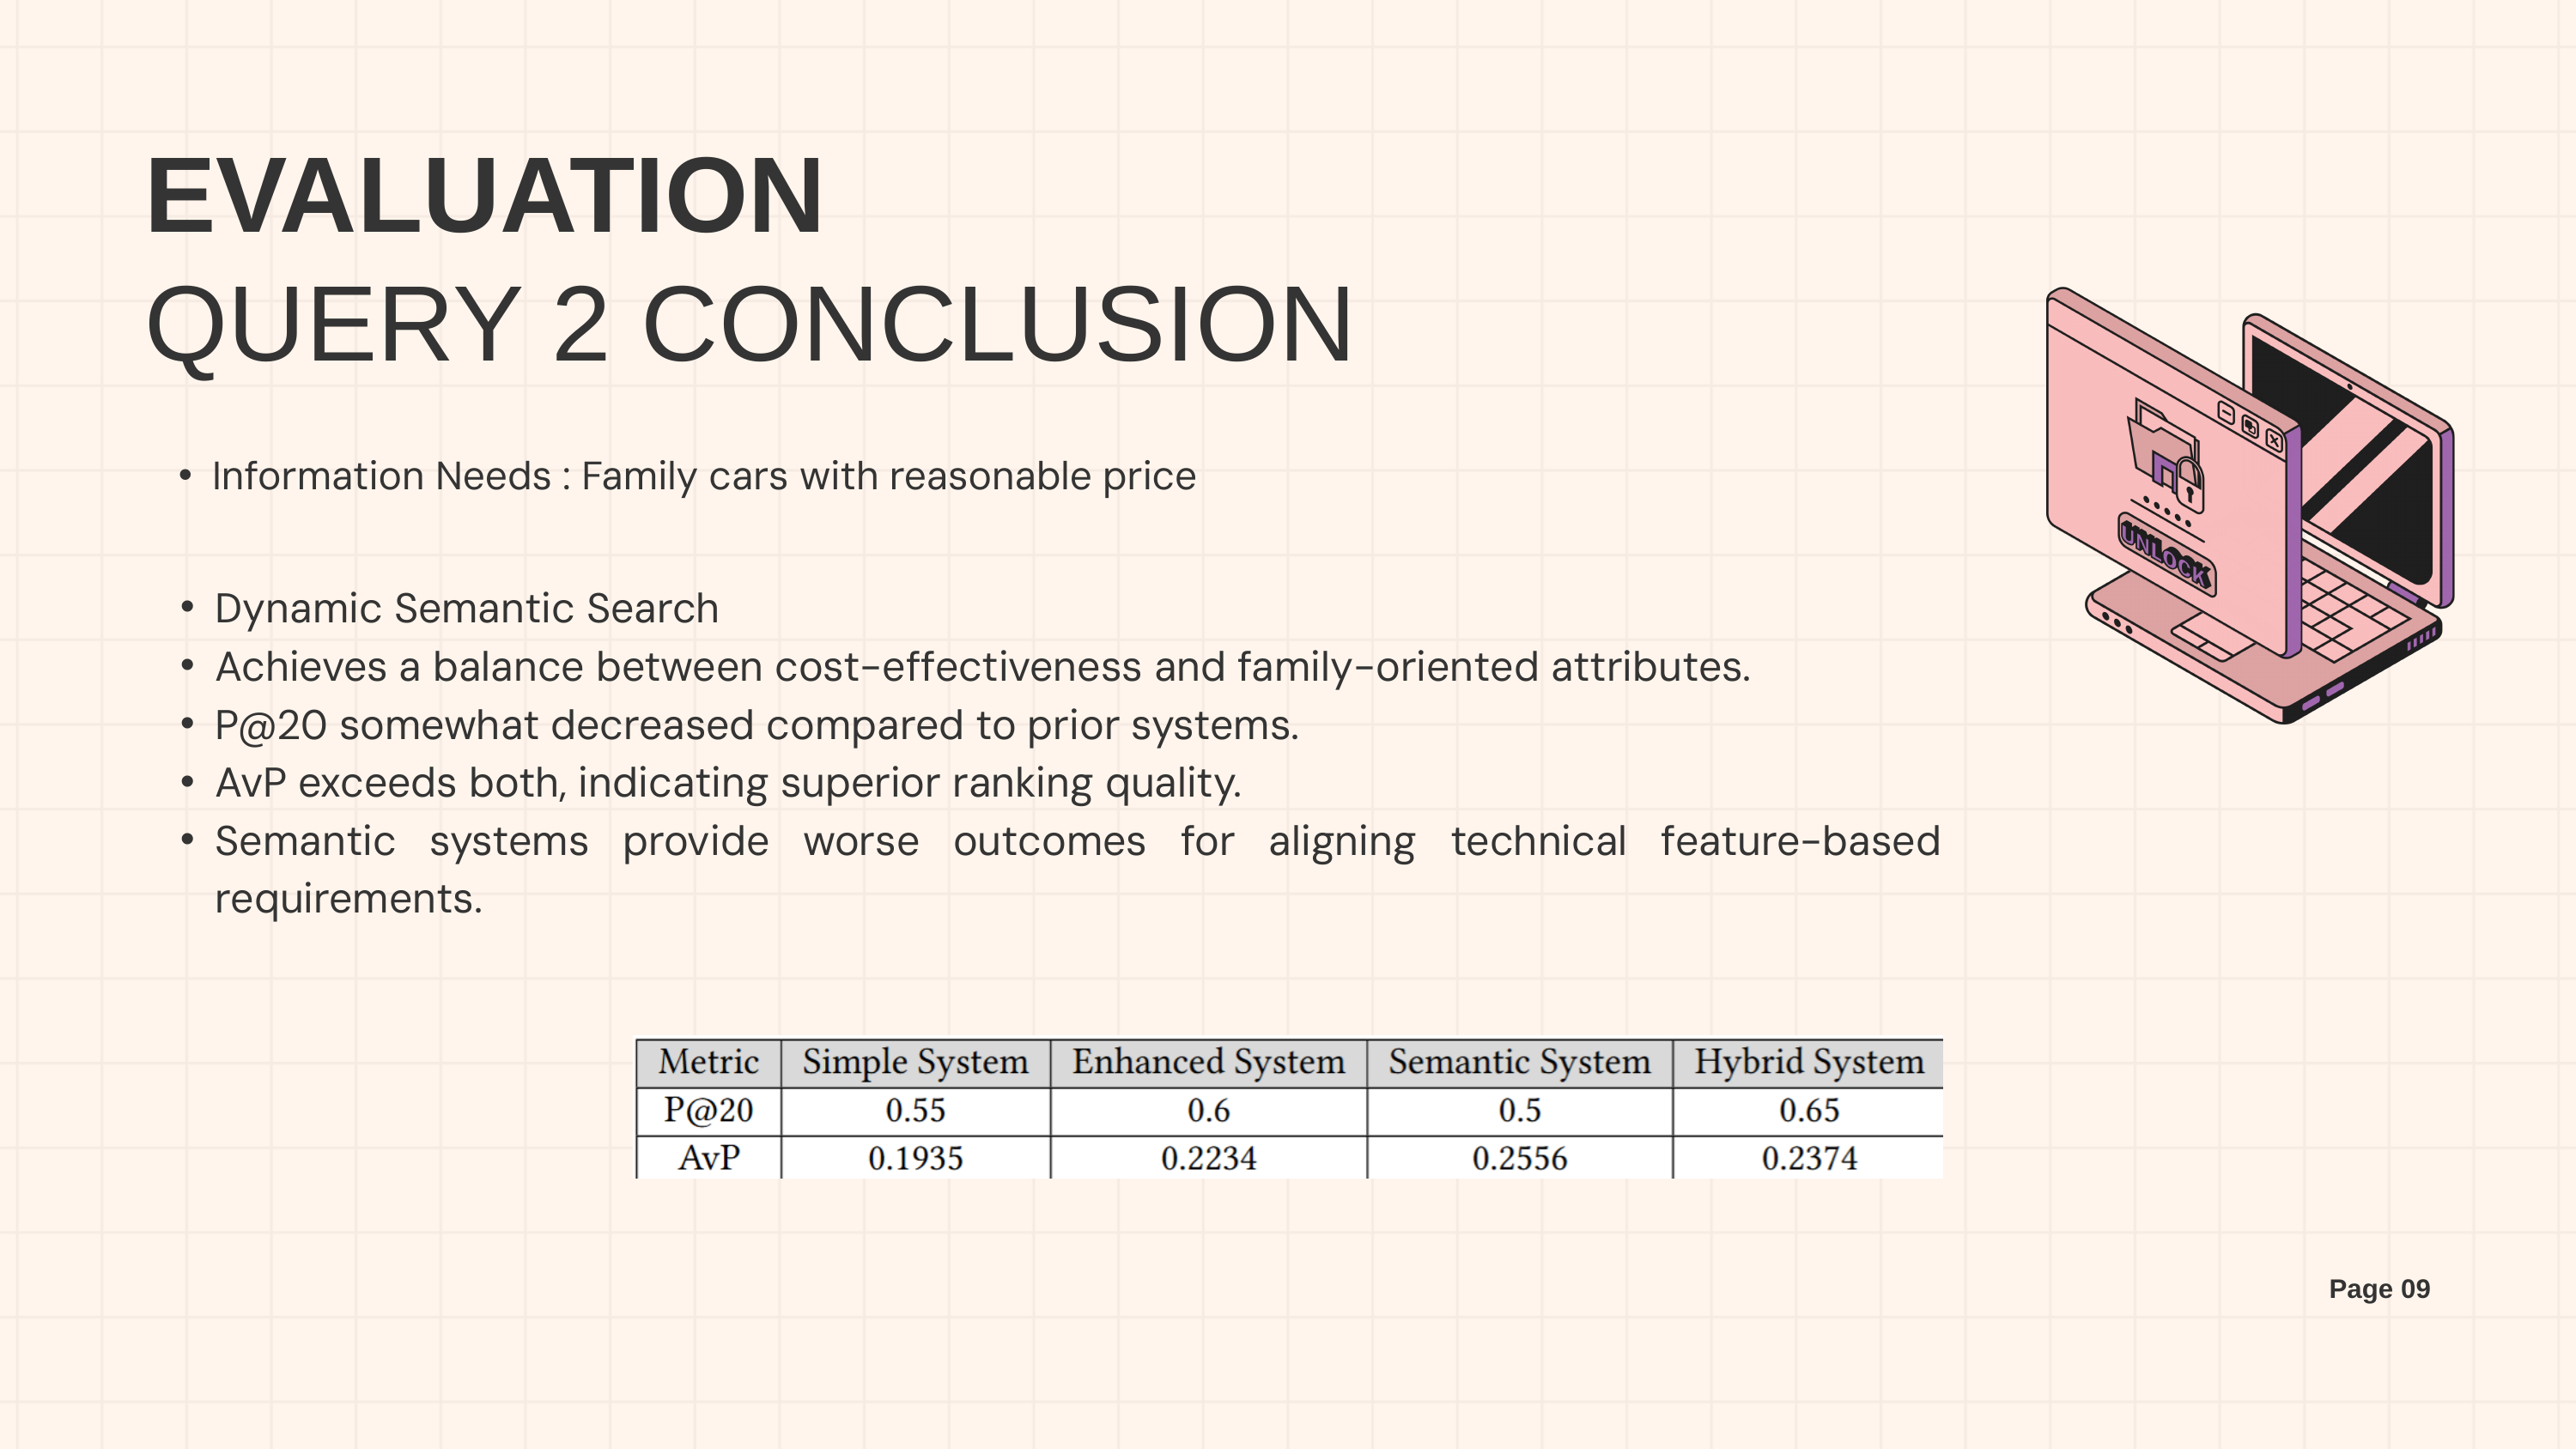

EVALUATION
QUERY 2 CONCLUSION

Information Needs : Family cars with reasonable price
Dynamic Semantic Search
Achieves a balance between cost-effectiveness and family-oriented attributes.
P@20 somewhat decreased compared to prior systems.
AvP exceeds both, indicating superior ranking quality.
Semantic systems provide worse outcomes for aligning technical feature-based requirements.

Page 09